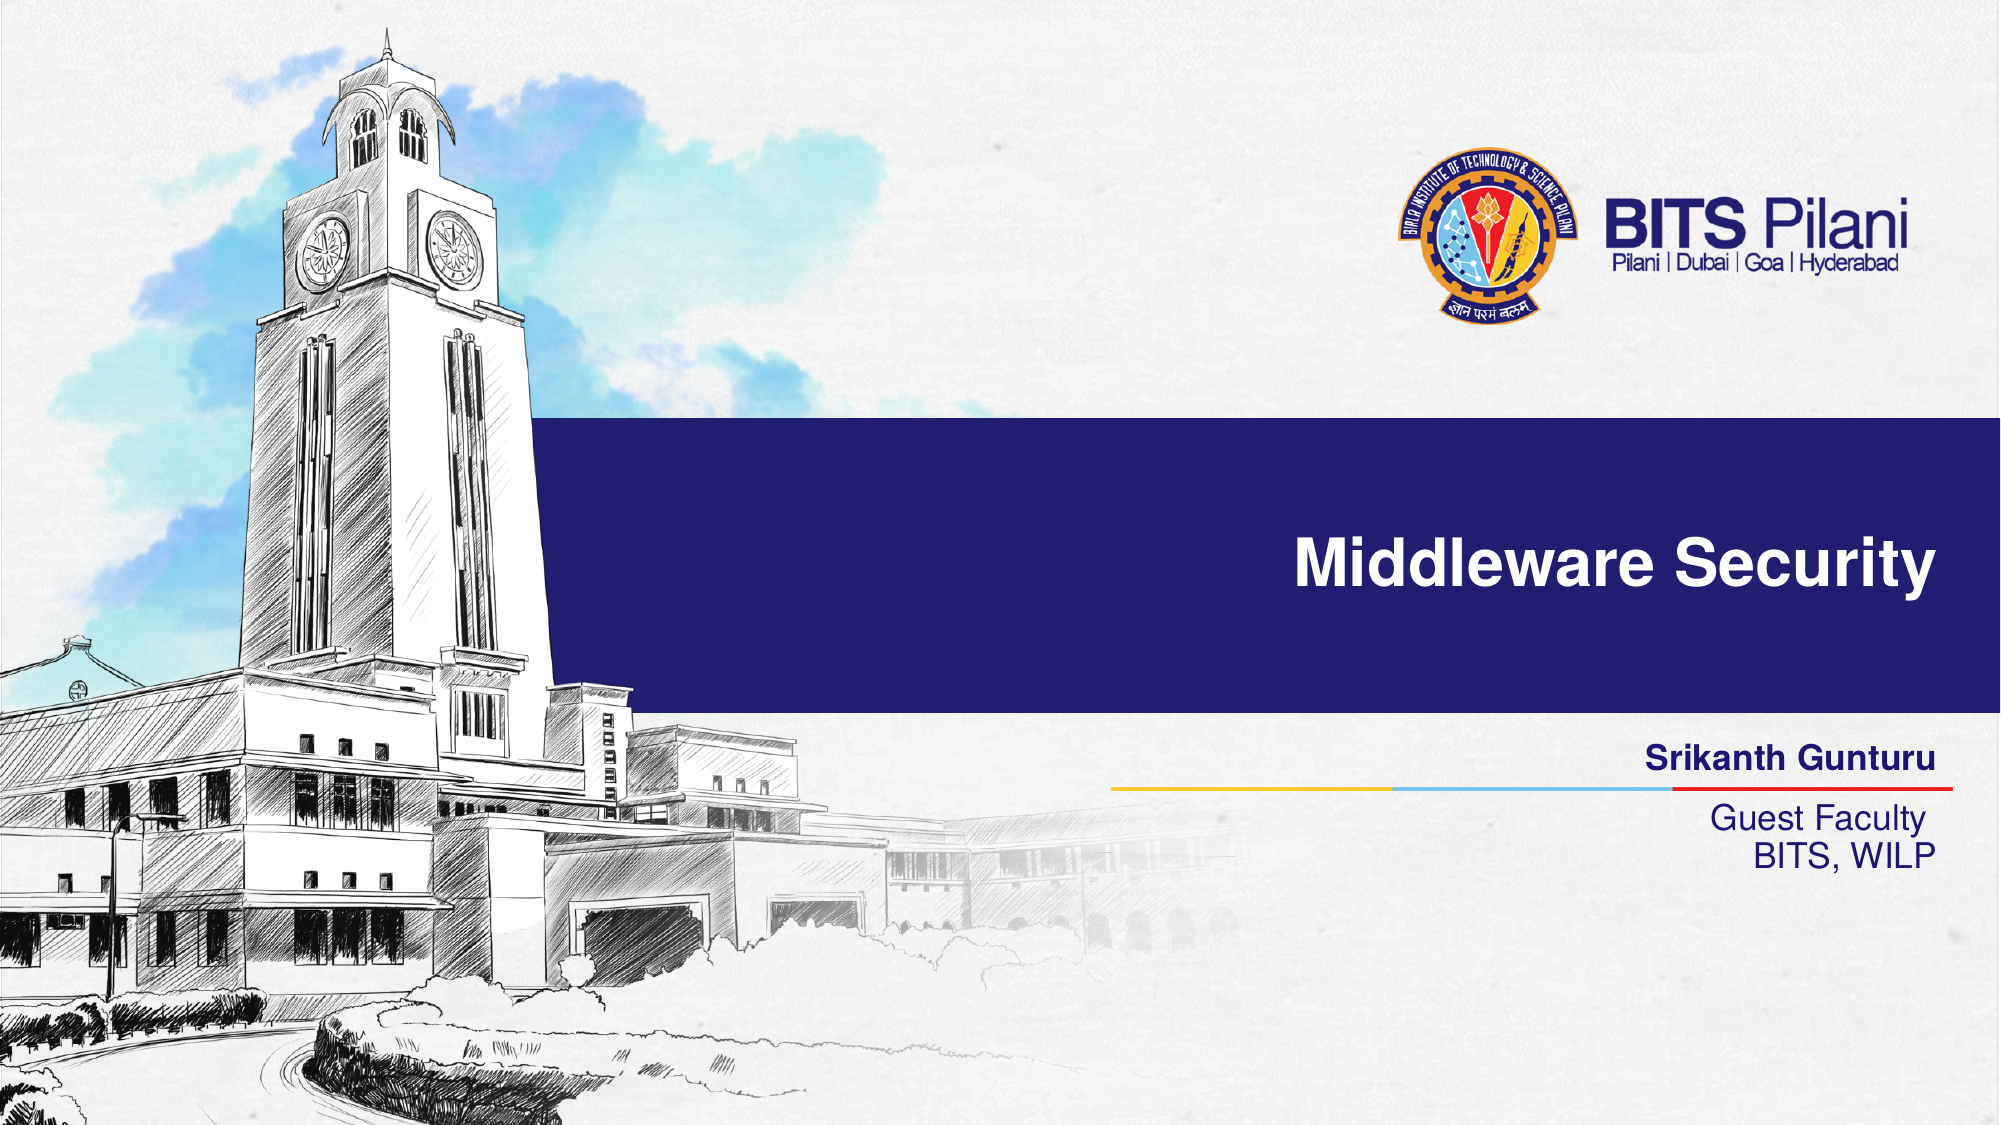

# Middleware Security
Srikanth Gunturu
Guest Faculty
BITS, WILP